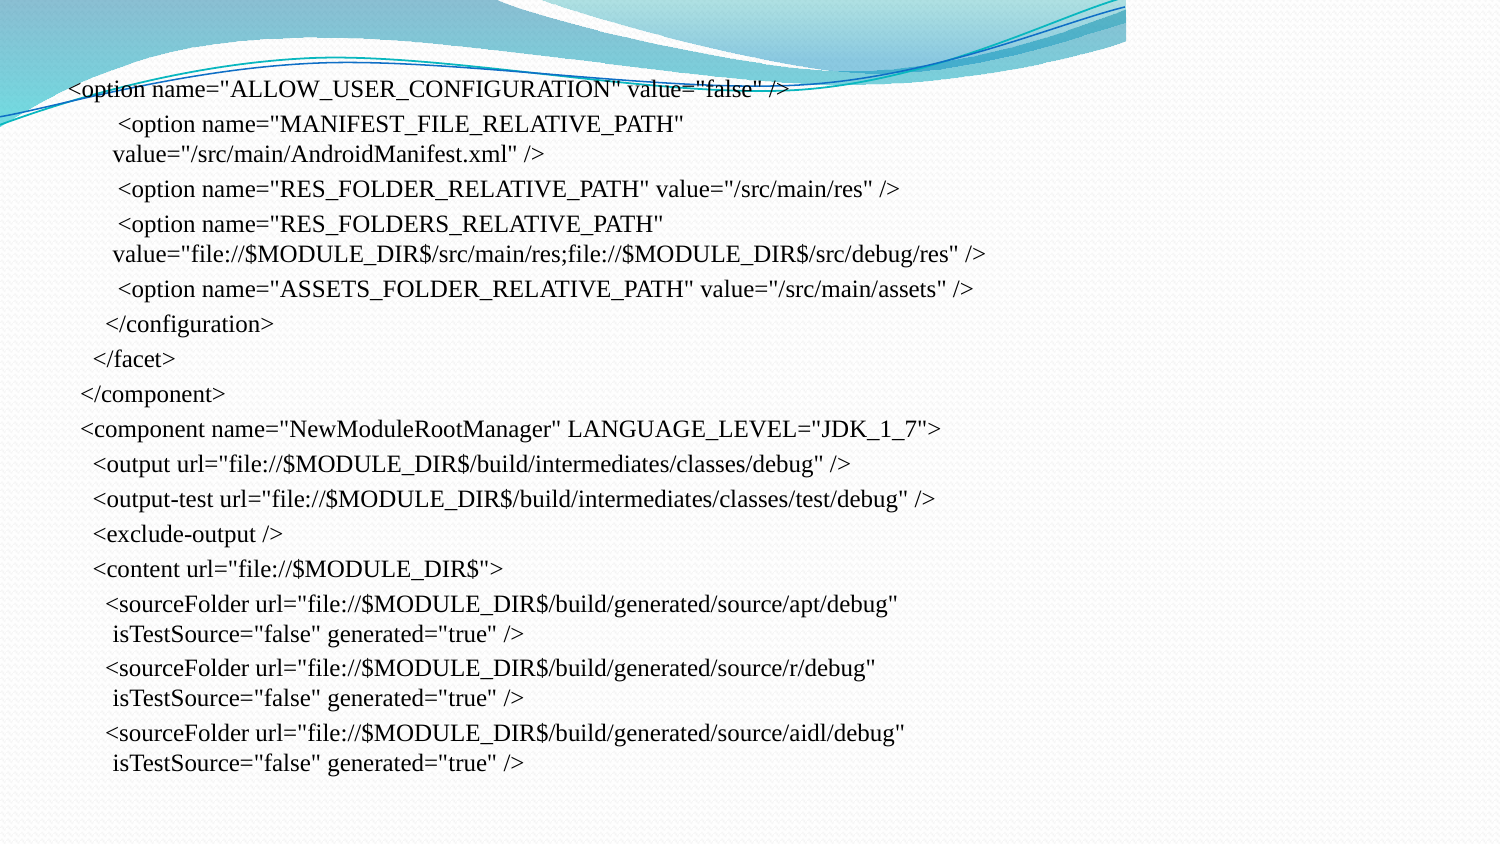

<option name="ALLOW_USER_CONFIGURATION" value="false" />
        <option name="MANIFEST_FILE_RELATIVE_PATH" value="/src/main/AndroidManifest.xml" />
        <option name="RES_FOLDER_RELATIVE_PATH" value="/src/main/res" />
        <option name="RES_FOLDERS_RELATIVE_PATH" value="file://$MODULE_DIR$/src/main/res;file://$MODULE_DIR$/src/debug/res" />
        <option name="ASSETS_FOLDER_RELATIVE_PATH" value="/src/main/assets" />
      </configuration>
    </facet>
  </component>
  <component name="NewModuleRootManager" LANGUAGE_LEVEL="JDK_1_7">
    <output url="file://$MODULE_DIR$/build/intermediates/classes/debug" />
    <output-test url="file://$MODULE_DIR$/build/intermediates/classes/test/debug" />
    <exclude-output />
    <content url="file://$MODULE_DIR$">
      <sourceFolder url="file://$MODULE_DIR$/build/generated/source/apt/debug" isTestSource="false" generated="true" />
      <sourceFolder url="file://$MODULE_DIR$/build/generated/source/r/debug" isTestSource="false" generated="true" />
      <sourceFolder url="file://$MODULE_DIR$/build/generated/source/aidl/debug" isTestSource="false" generated="true" />